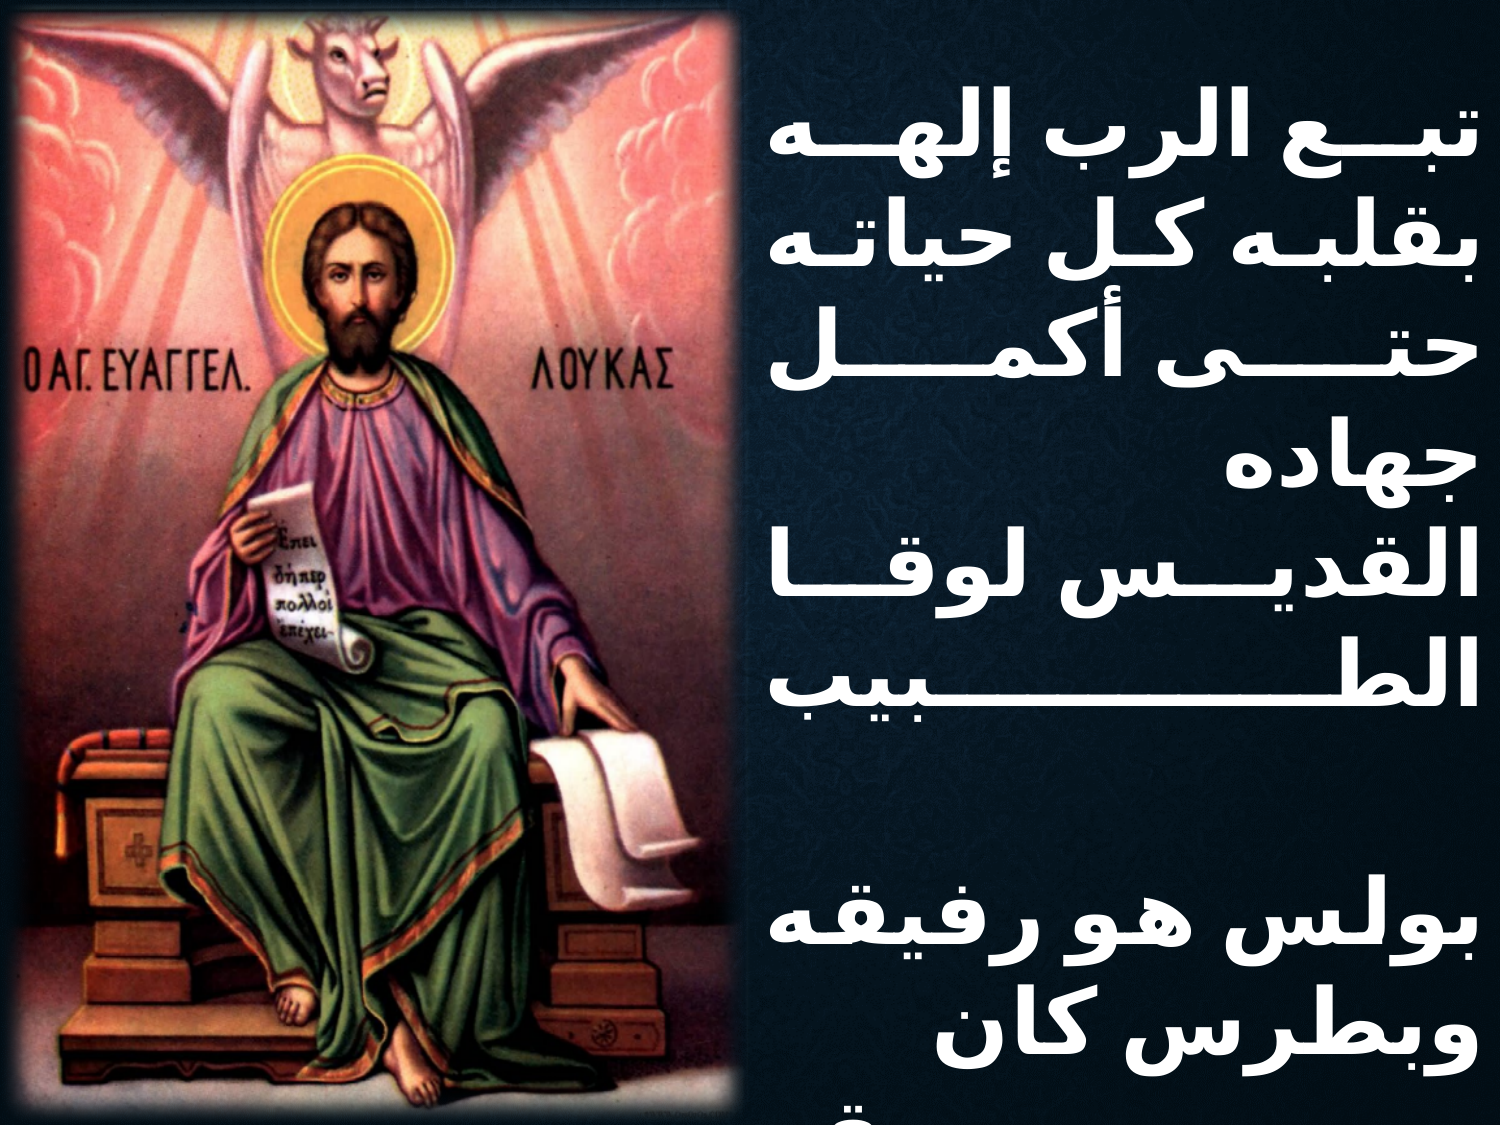

تبع الرب إلهه
بقلبه كل حياته
حتى أكمل جهاده
القديس لوقا الطبيب
بولس هو رفيقه
وبطرس كان صديقه
شهدا له بتكريزه
القديس لوقا الطبيب